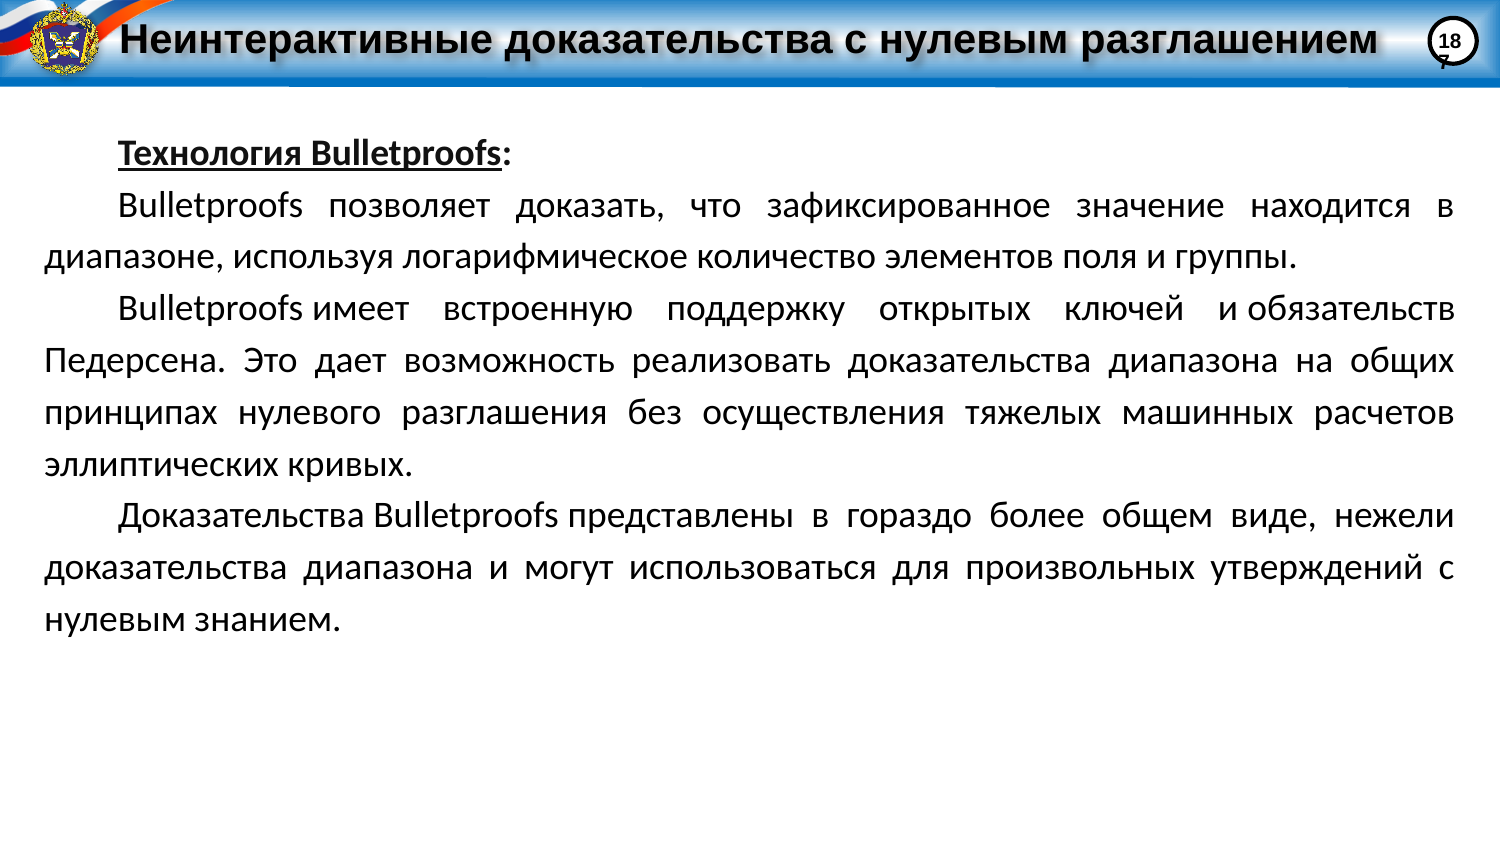

187
# Неинтерактивные доказательства с нулевым разглашением
Технология Bulletproofs:
Bulletproofs позволяет доказать, что зафиксированное значение находится в диапазоне, используя логарифмическое количество элементов поля и группы.
Bulletproofs имеет встроенную поддержку открытых ключей и обязательств Педерсена. Это дает возможность реализовать доказательства диапазона на общих принципах нулевого разглашения без осуществления тяжелых машинных расчетов эллиптических кривых.
Доказательства Bulletproofs представлены в гораздо более общем виде, нежели доказательства диапазона и могут использоваться для произвольных утверждений с нулевым знанием.